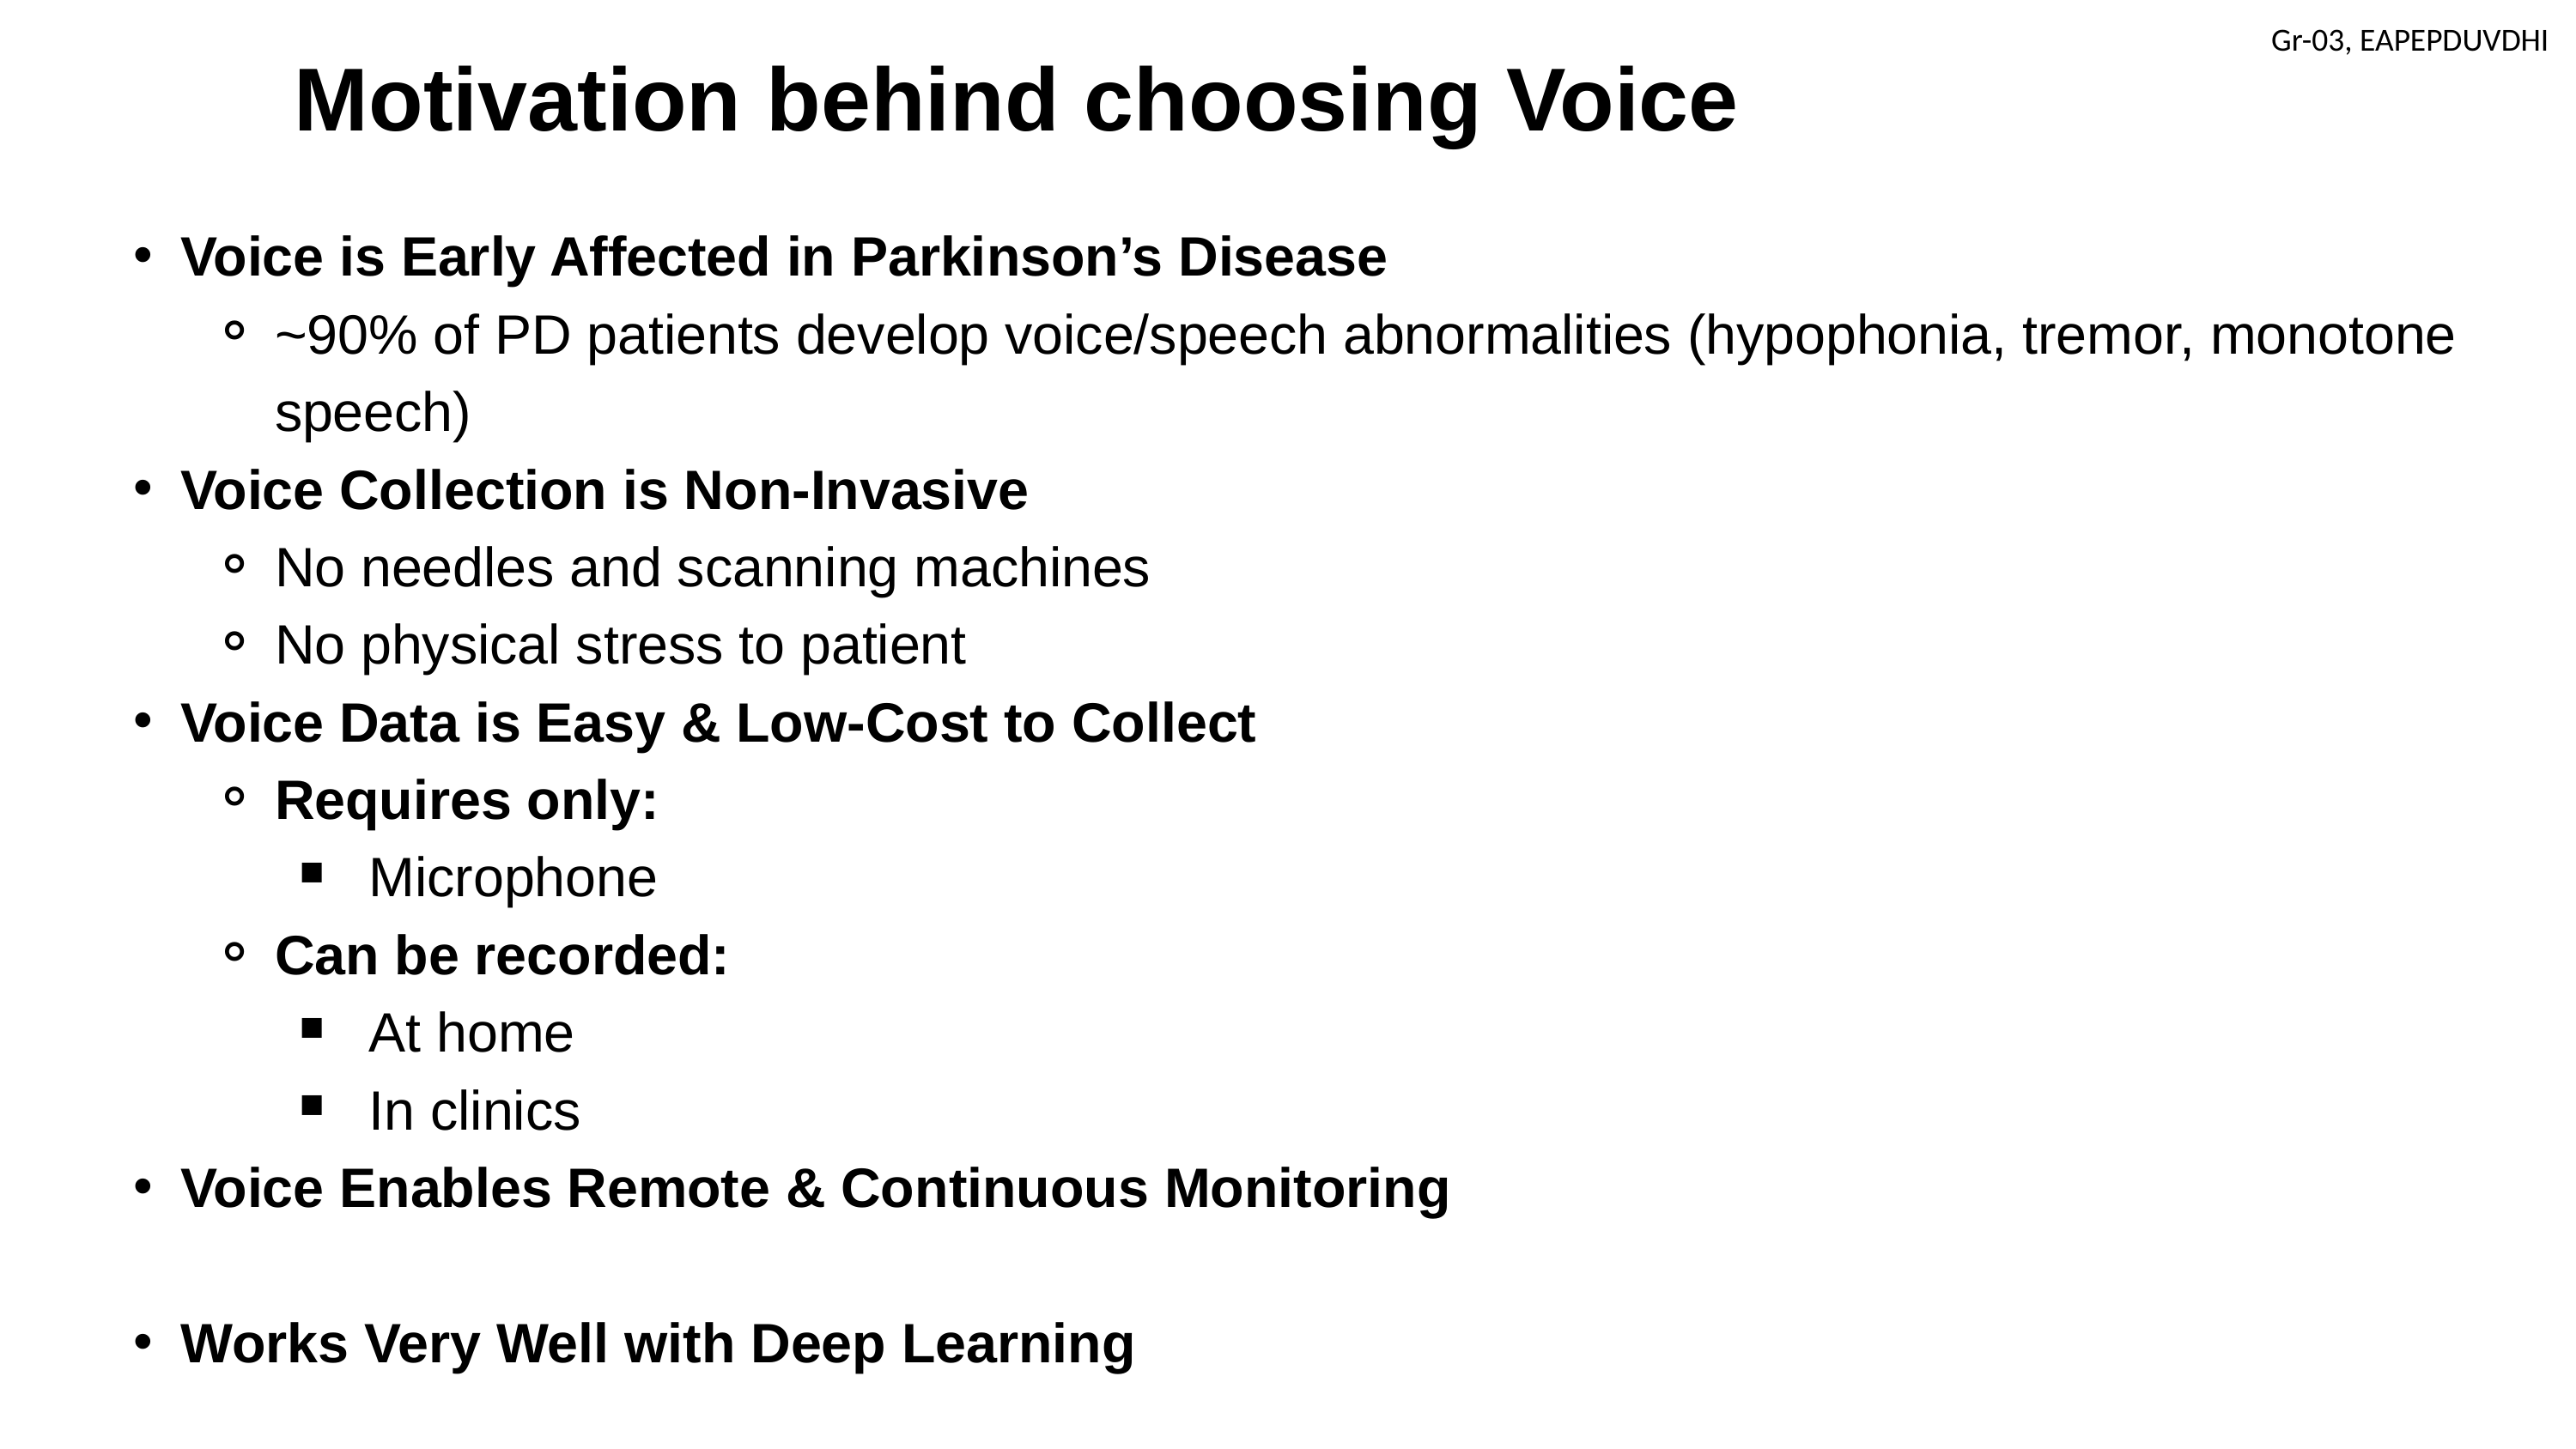

Motivation behind choosing Voice
Voice is Early Affected in Parkinson’s Disease
~90% of PD patients develop voice/speech abnormalities (hypophonia, tremor, monotone speech)
Voice Collection is Non-Invasive
No needles and scanning machines
No physical stress to patient
Voice Data is Easy & Low-Cost to Collect
Requires only:
Microphone
Can be recorded:
At home
In clinics
Voice Enables Remote & Continuous Monitoring

Works Very Well with Deep Learning